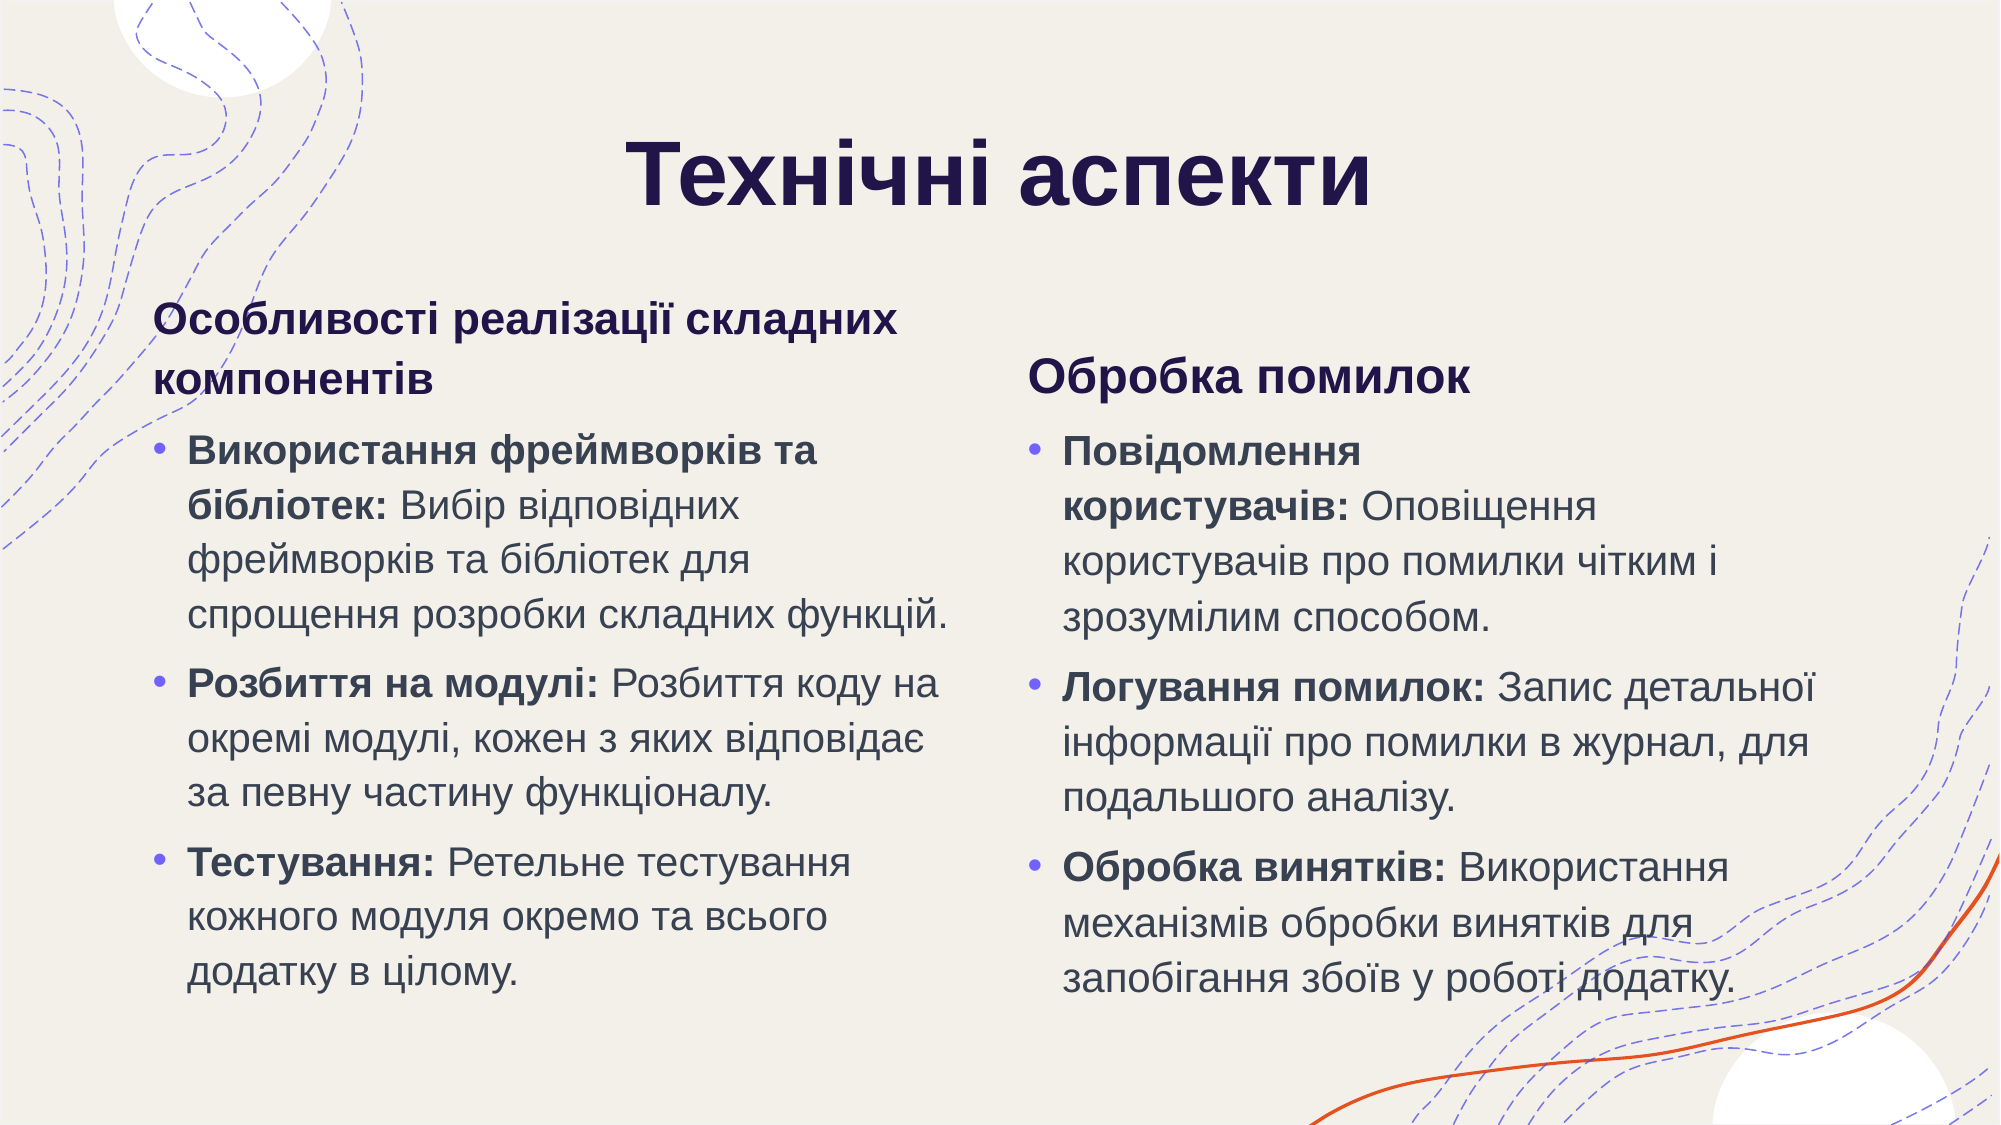

# Технічні аспекти
Особливості реалізації складних компонентів
Обробка помилок
Використання фреймворків та бібліотек: Вибір відповідних фреймворків та бібліотек для спрощення розробки складних функцій.
Розбиття на модулі: Розбиття коду на окремі модулі, кожен з яких відповідає за певну частину функціоналу.
Тестування: Ретельне тестування кожного модуля окремо та всього додатку в цілому.

Повідомлення користувачів: Оповіщення користувачів про помилки чітким і зрозумілим способом.
Логування помилок: Запис детальної інформації про помилки в журнал, для подальшого аналізу.
Обробка винятків: Використання механізмів обробки винятків для запобігання збоїв у роботі додатку.

15